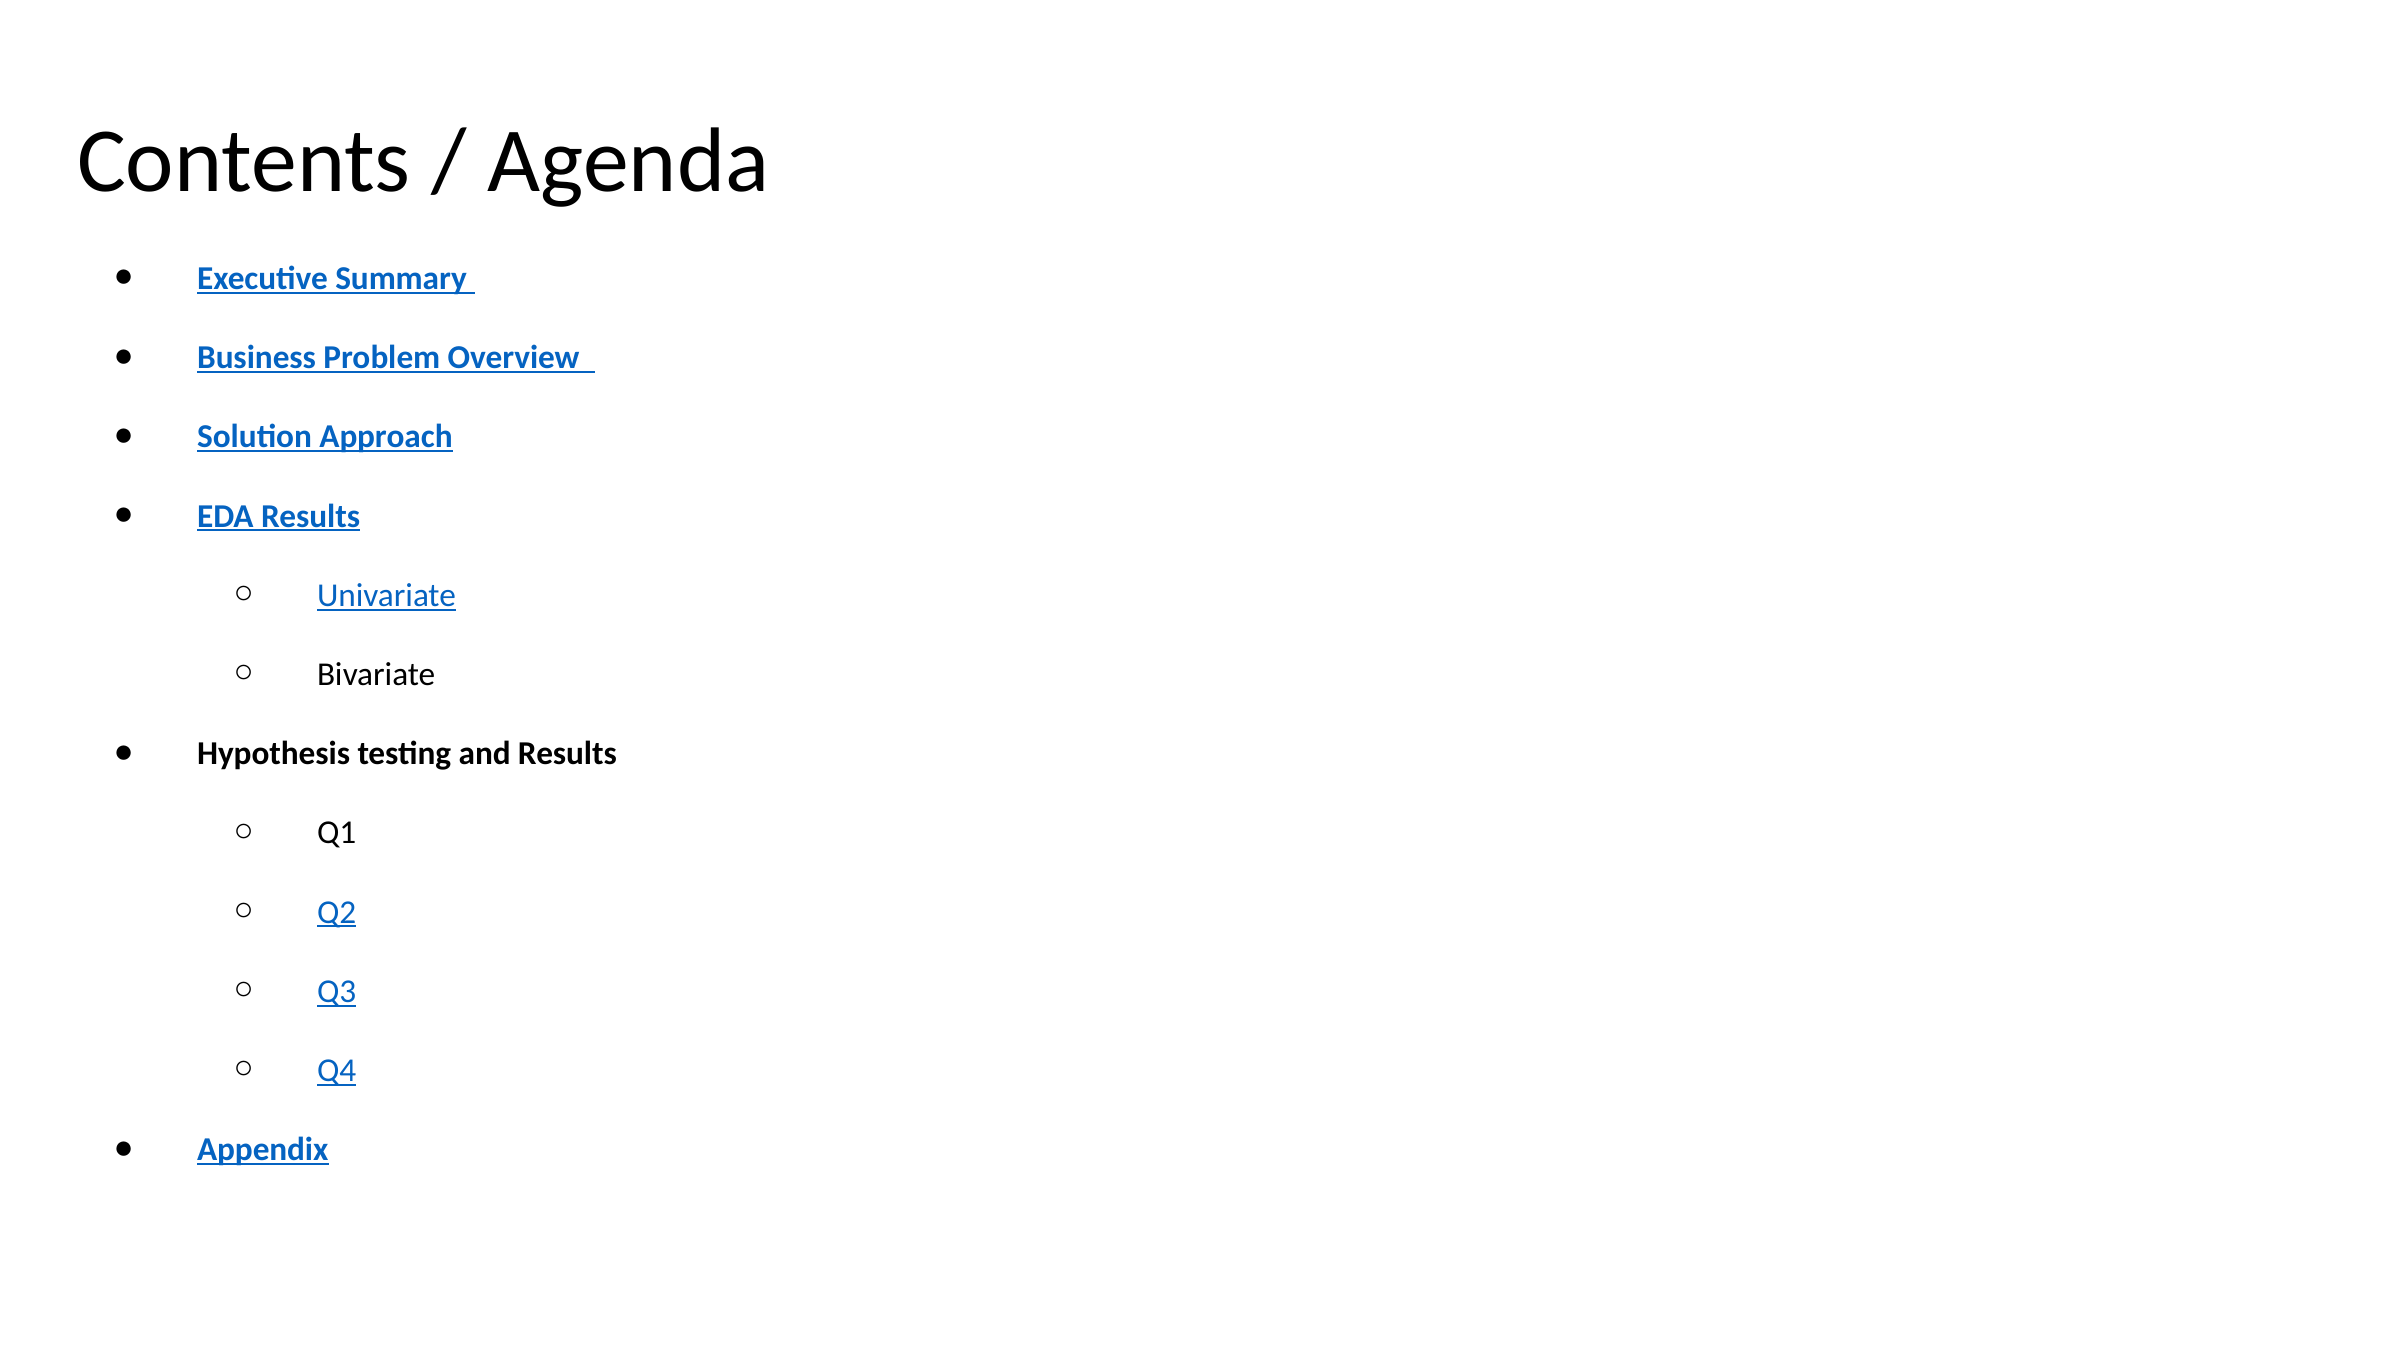

# Contents / Agenda
Executive Summary
Business Problem Overview
Solution Approach
EDA Results
Univariate
Bivariate
Hypothesis testing and Results
Q1
Q2
Q3
Q4
Appendix